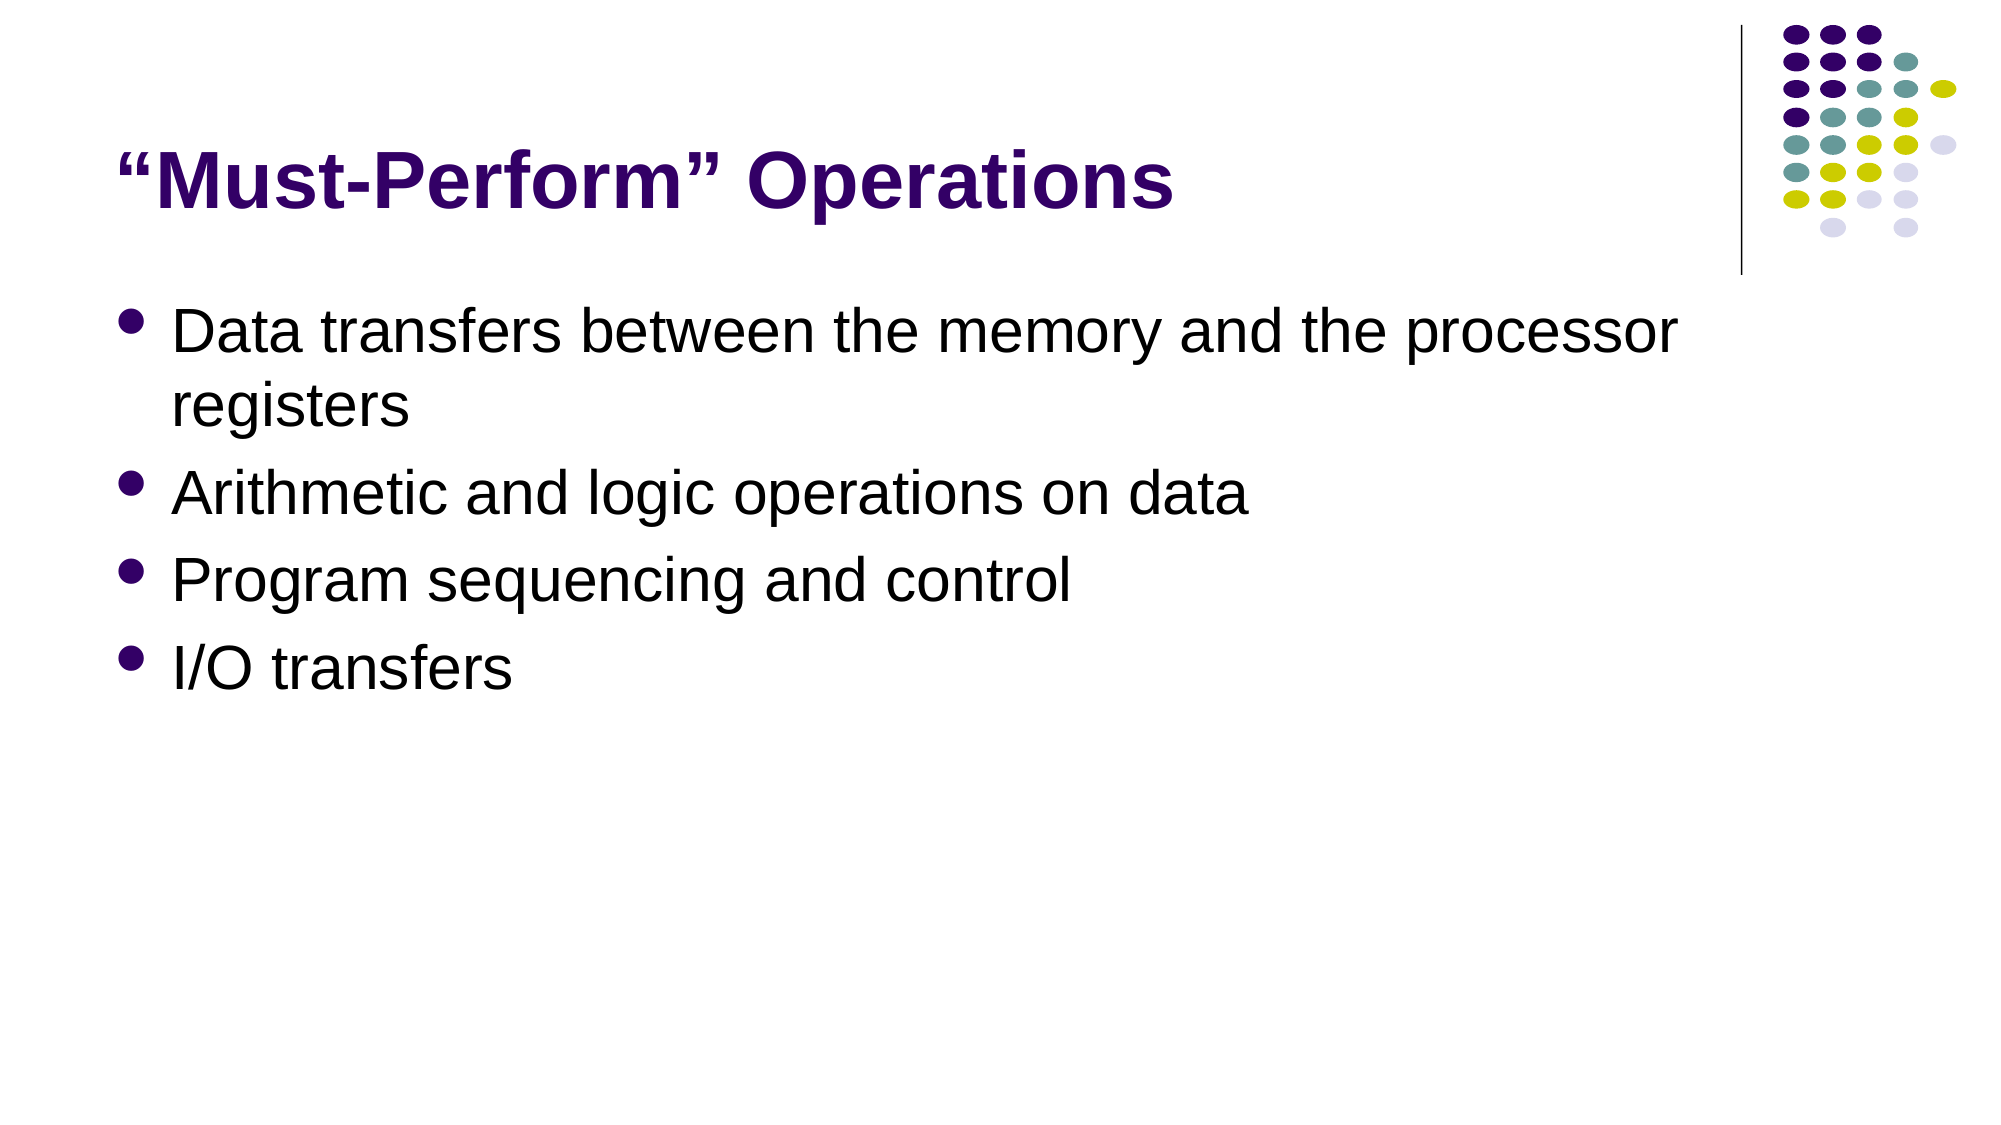

# “Must-Perform” Operations
Data transfers between the memory and the processor registers
Arithmetic and logic operations on data
Program sequencing and control
I/O transfers